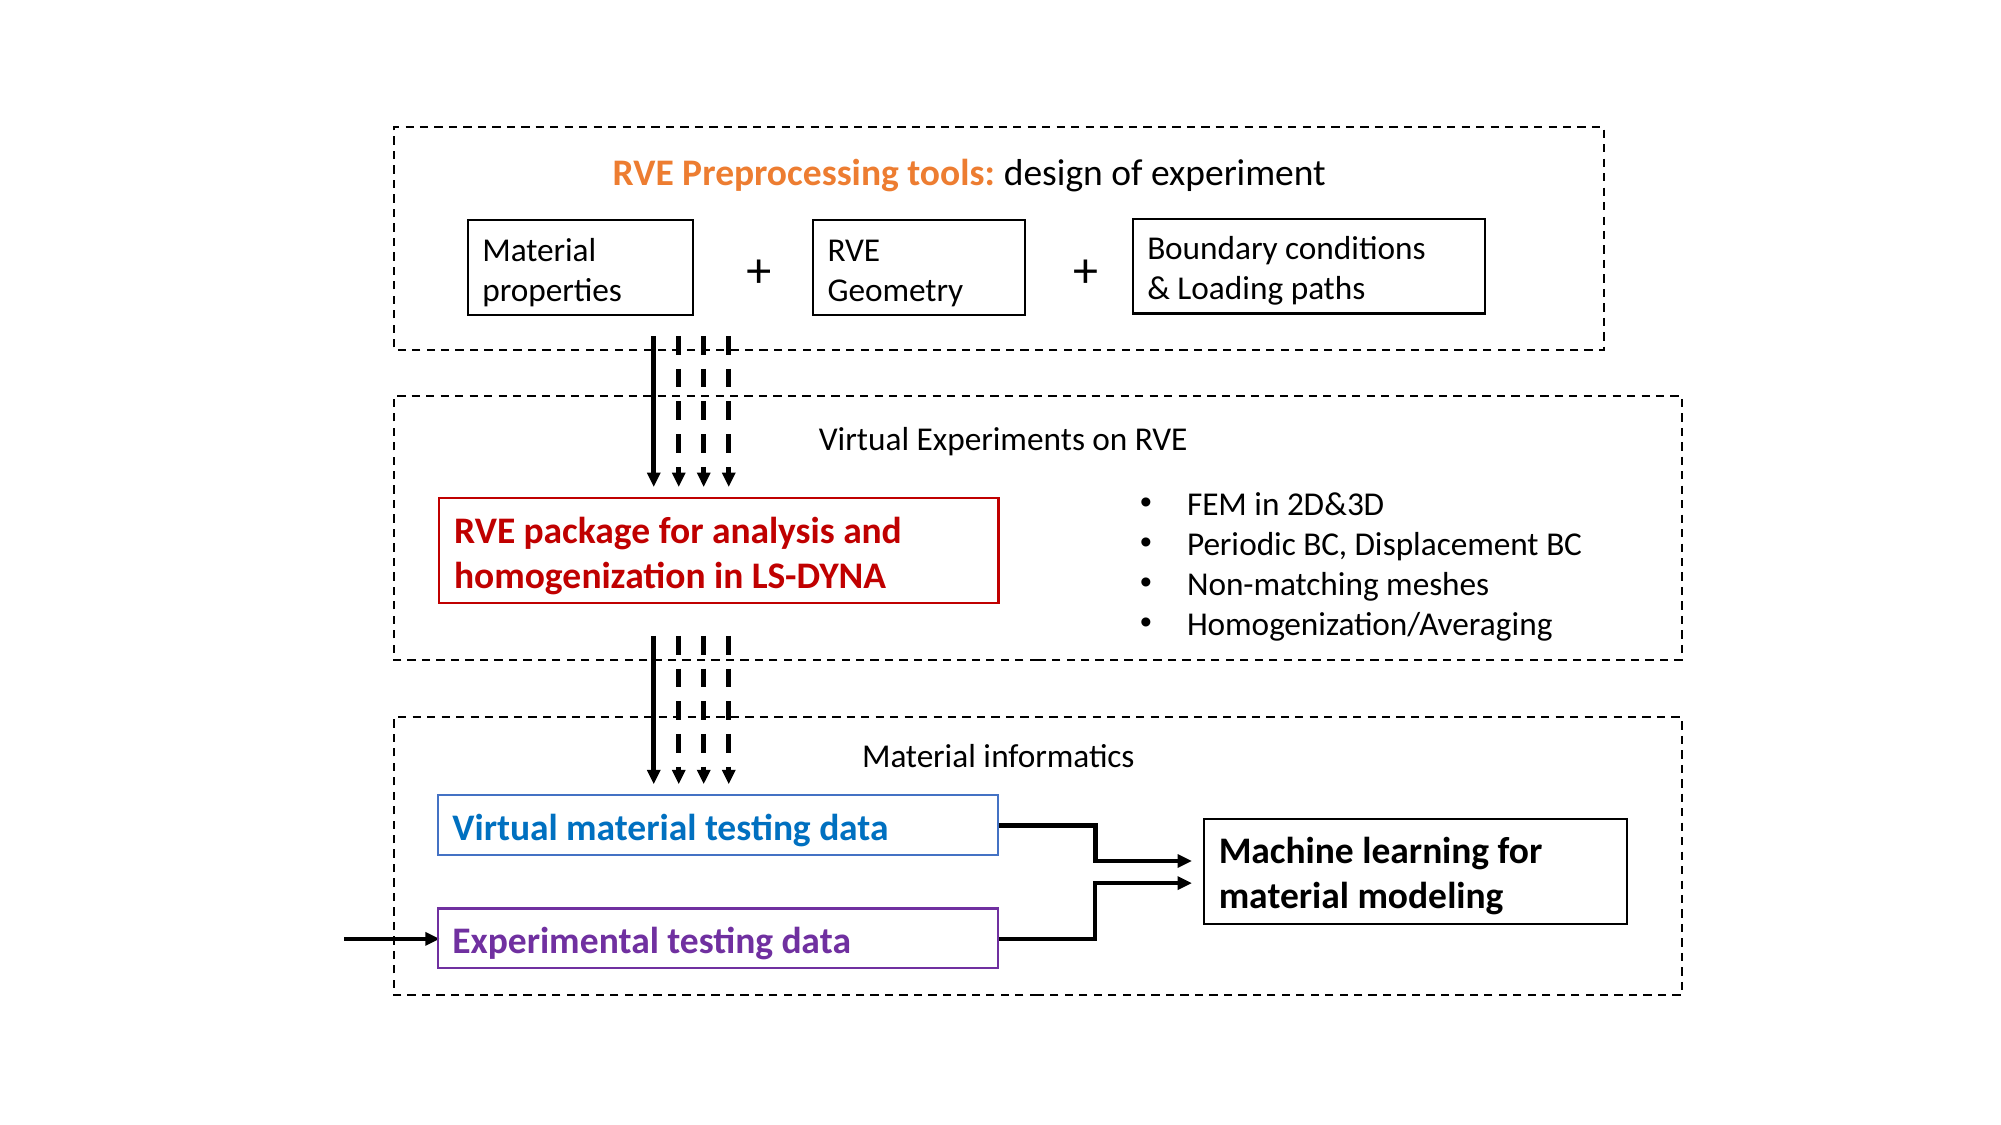

RVE Preprocessing tools: design of experiment
Boundary conditions
& Loading paths
RVE Geometry
Material properties
+
+

Virtual Experiments on RVE
FEM in 2D&3D
Periodic BC, Displacement BC
Non-matching meshes
Homogenization/Averaging
RVE package for analysis and homogenization in LS-DYNA

Material informatics
Virtual material testing data
Machine learning for material modeling
Experimental testing data